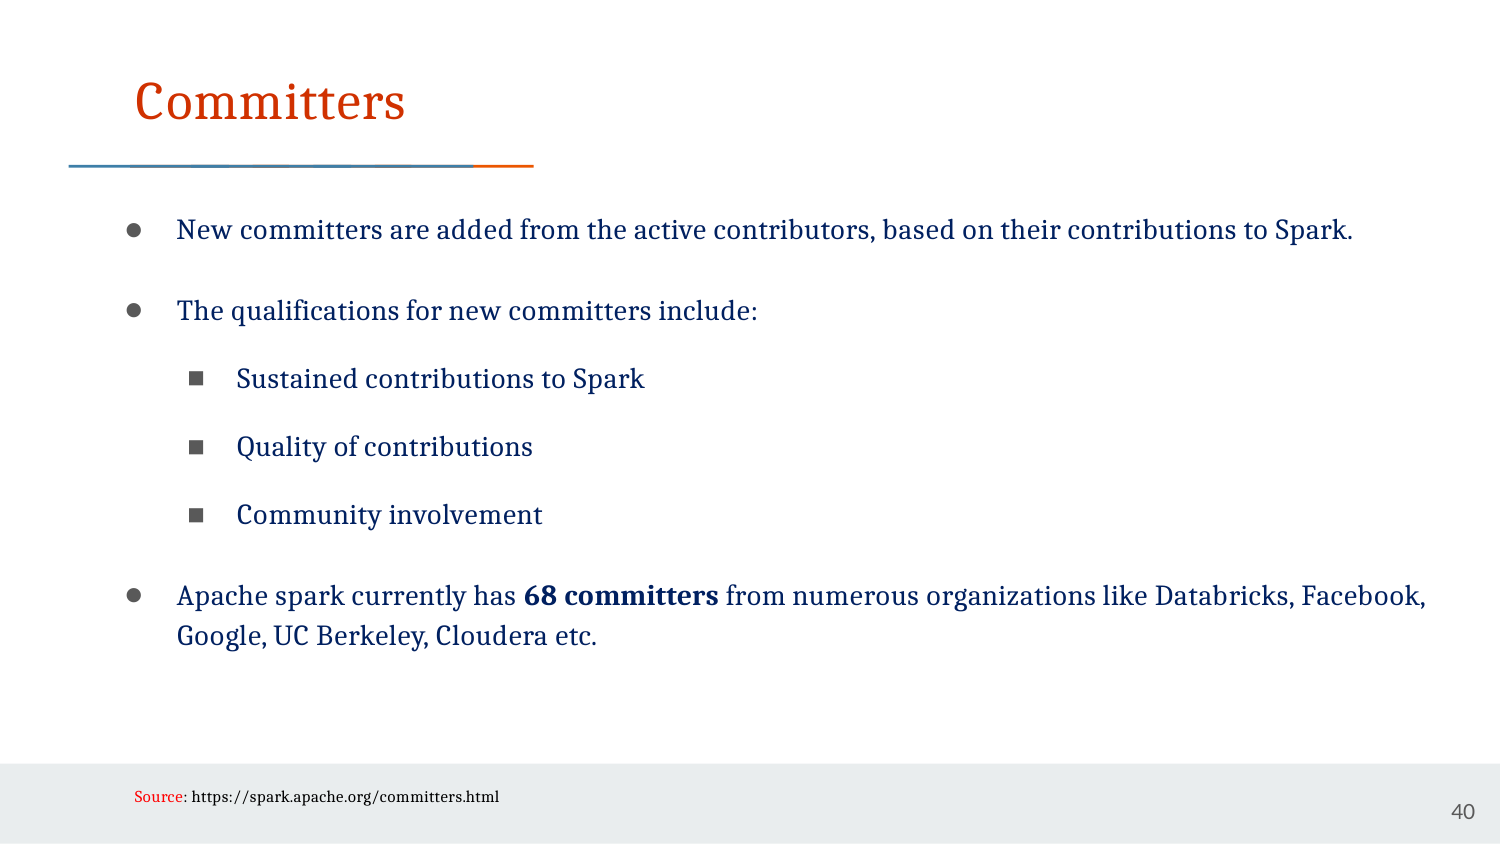

# Committers
New committers are added from the active contributors, based on their contributions to Spark.

The qualifications for new committers include:
Sustained contributions to Spark
Quality of contributions
Community involvement

Apache spark currently has 68 committers from numerous organizations like Databricks, Facebook, Google, UC Berkeley, Cloudera etc.

Source: https://spark.apache.org/committers.html

40